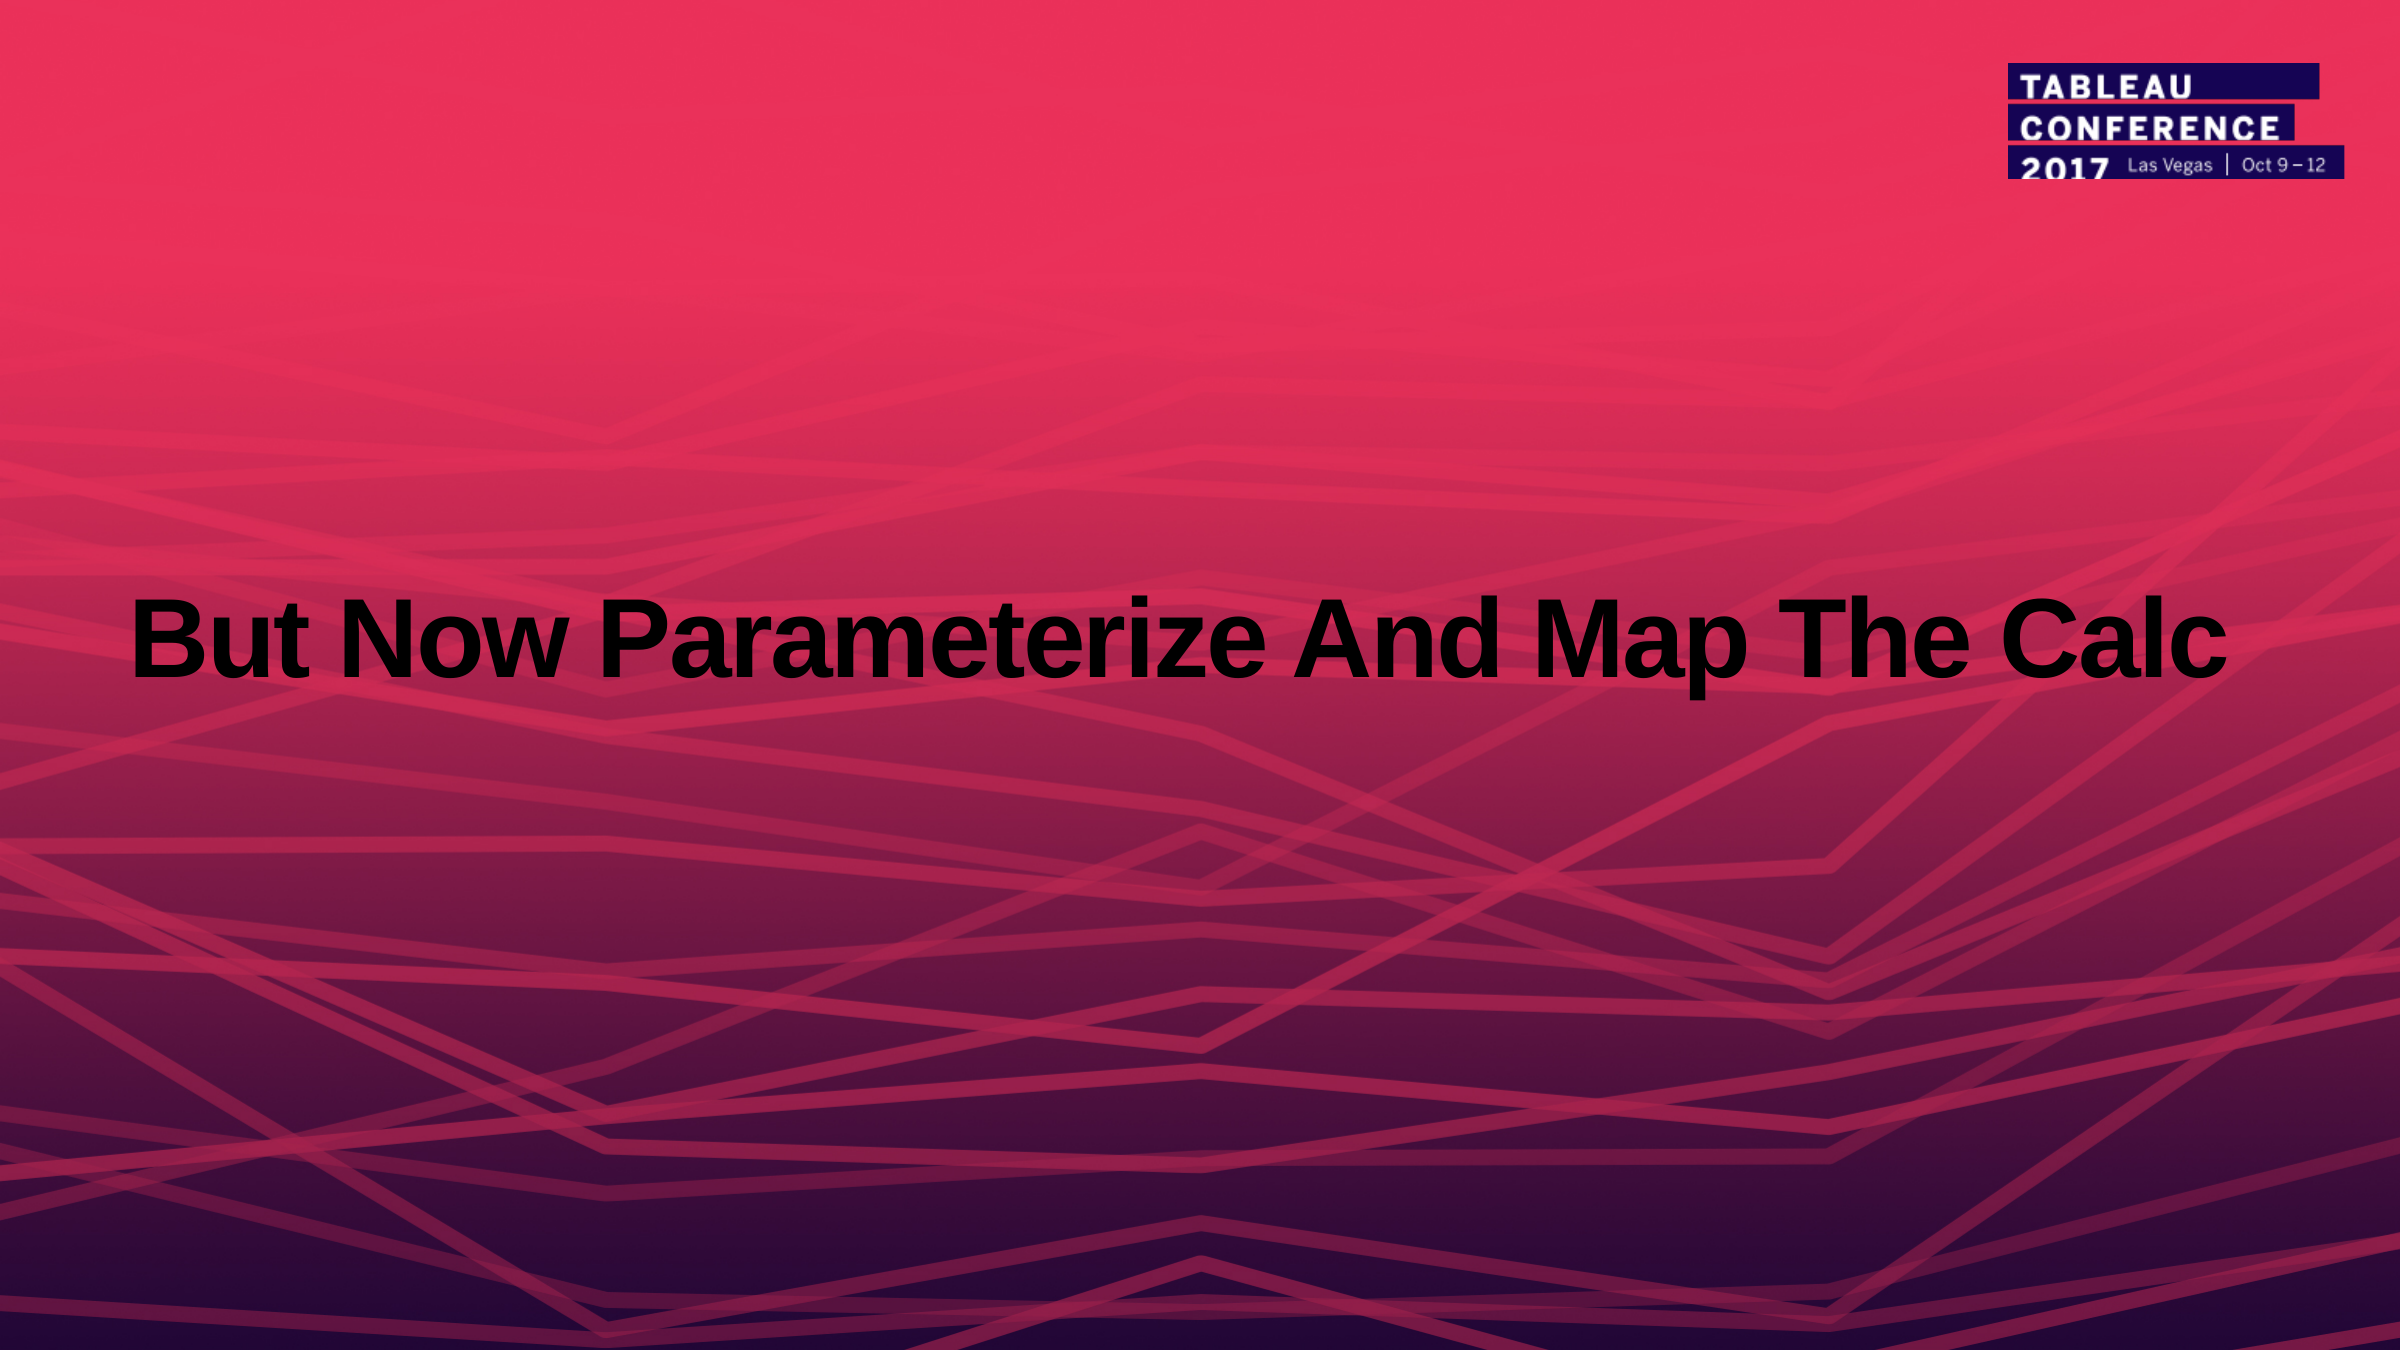

# But Now Parameterize And Map The Calc